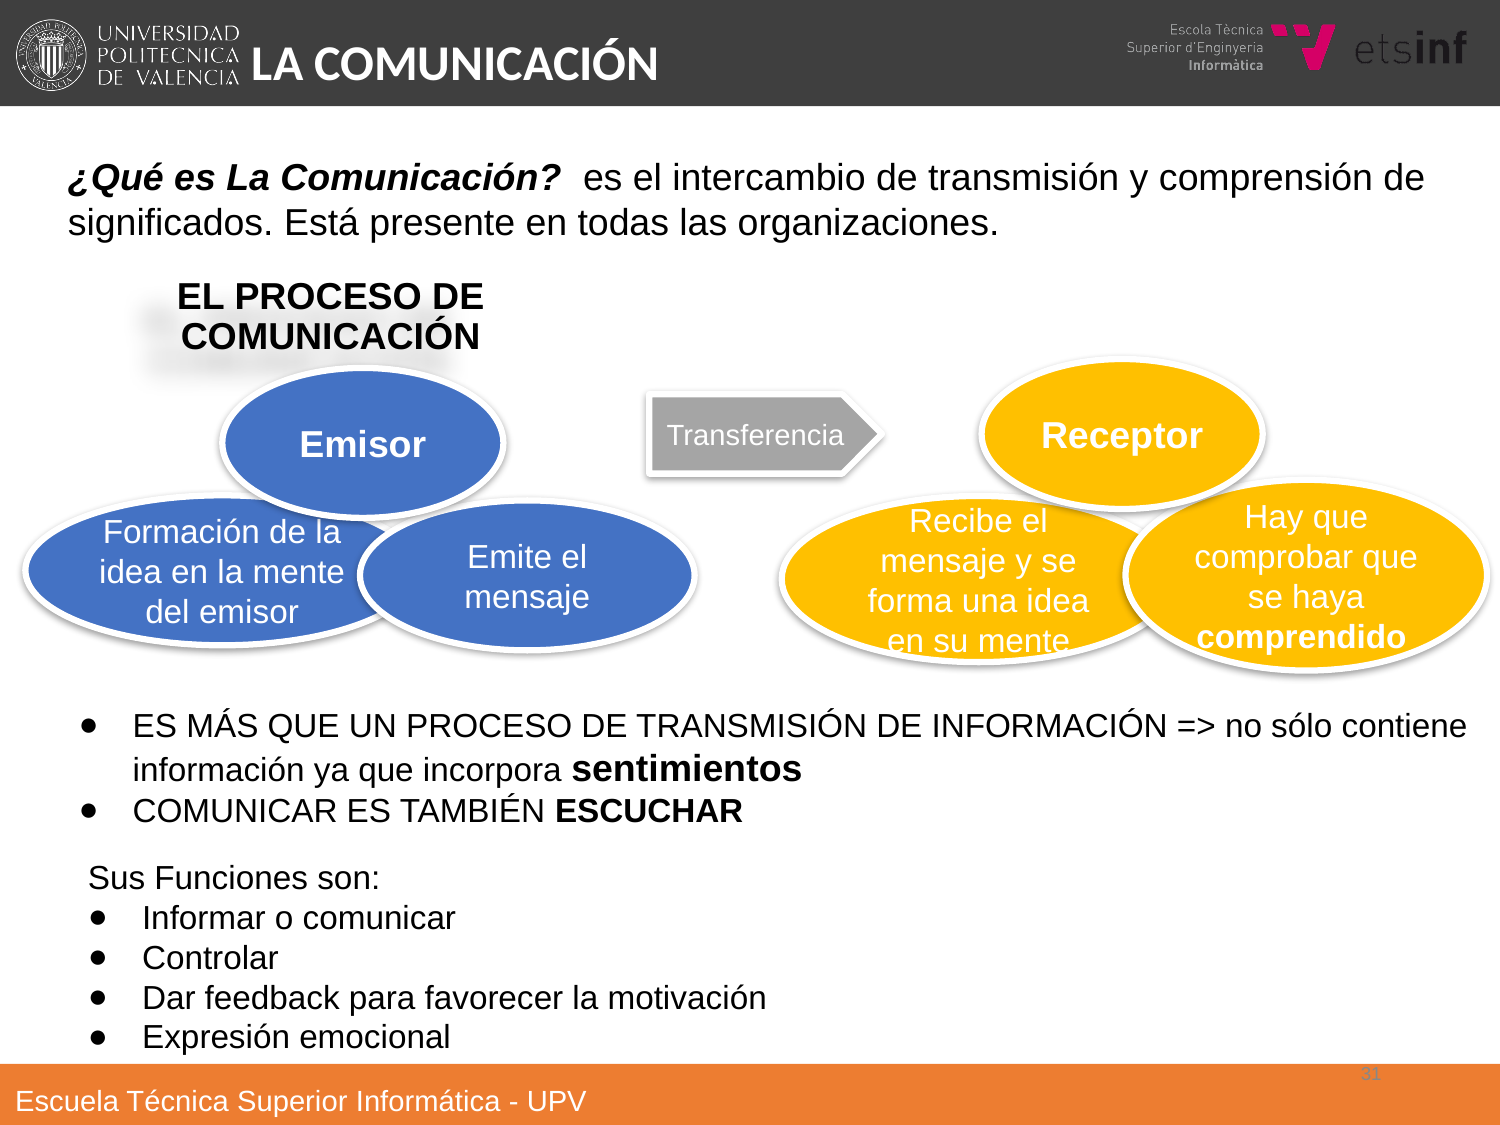

LA COMUNICACIÓN
¿Qué es La Comunicación?  es el intercambio de transmisión y comprensión de significados. Está presente en todas las organizaciones.

EL PROCESO DE COMUNICACIÓN
Receptor
Emisor
Transferencia
Hay que comprobar que se haya comprendido
Formación de la idea en la mente del emisor
Recibe el mensaje y se forma una idea en su mente
Emite el mensaje
ES MÁS QUE UN PROCESO DE TRANSMISIÓN DE INFORMACIÓN => no sólo contiene información ya que incorpora sentimientos
COMUNICAR ES TAMBIÉN ESCUCHAR
Sus Funciones son:
Informar o comunicar
Controlar
Dar feedback para favorecer la motivación
Expresión emocional
31